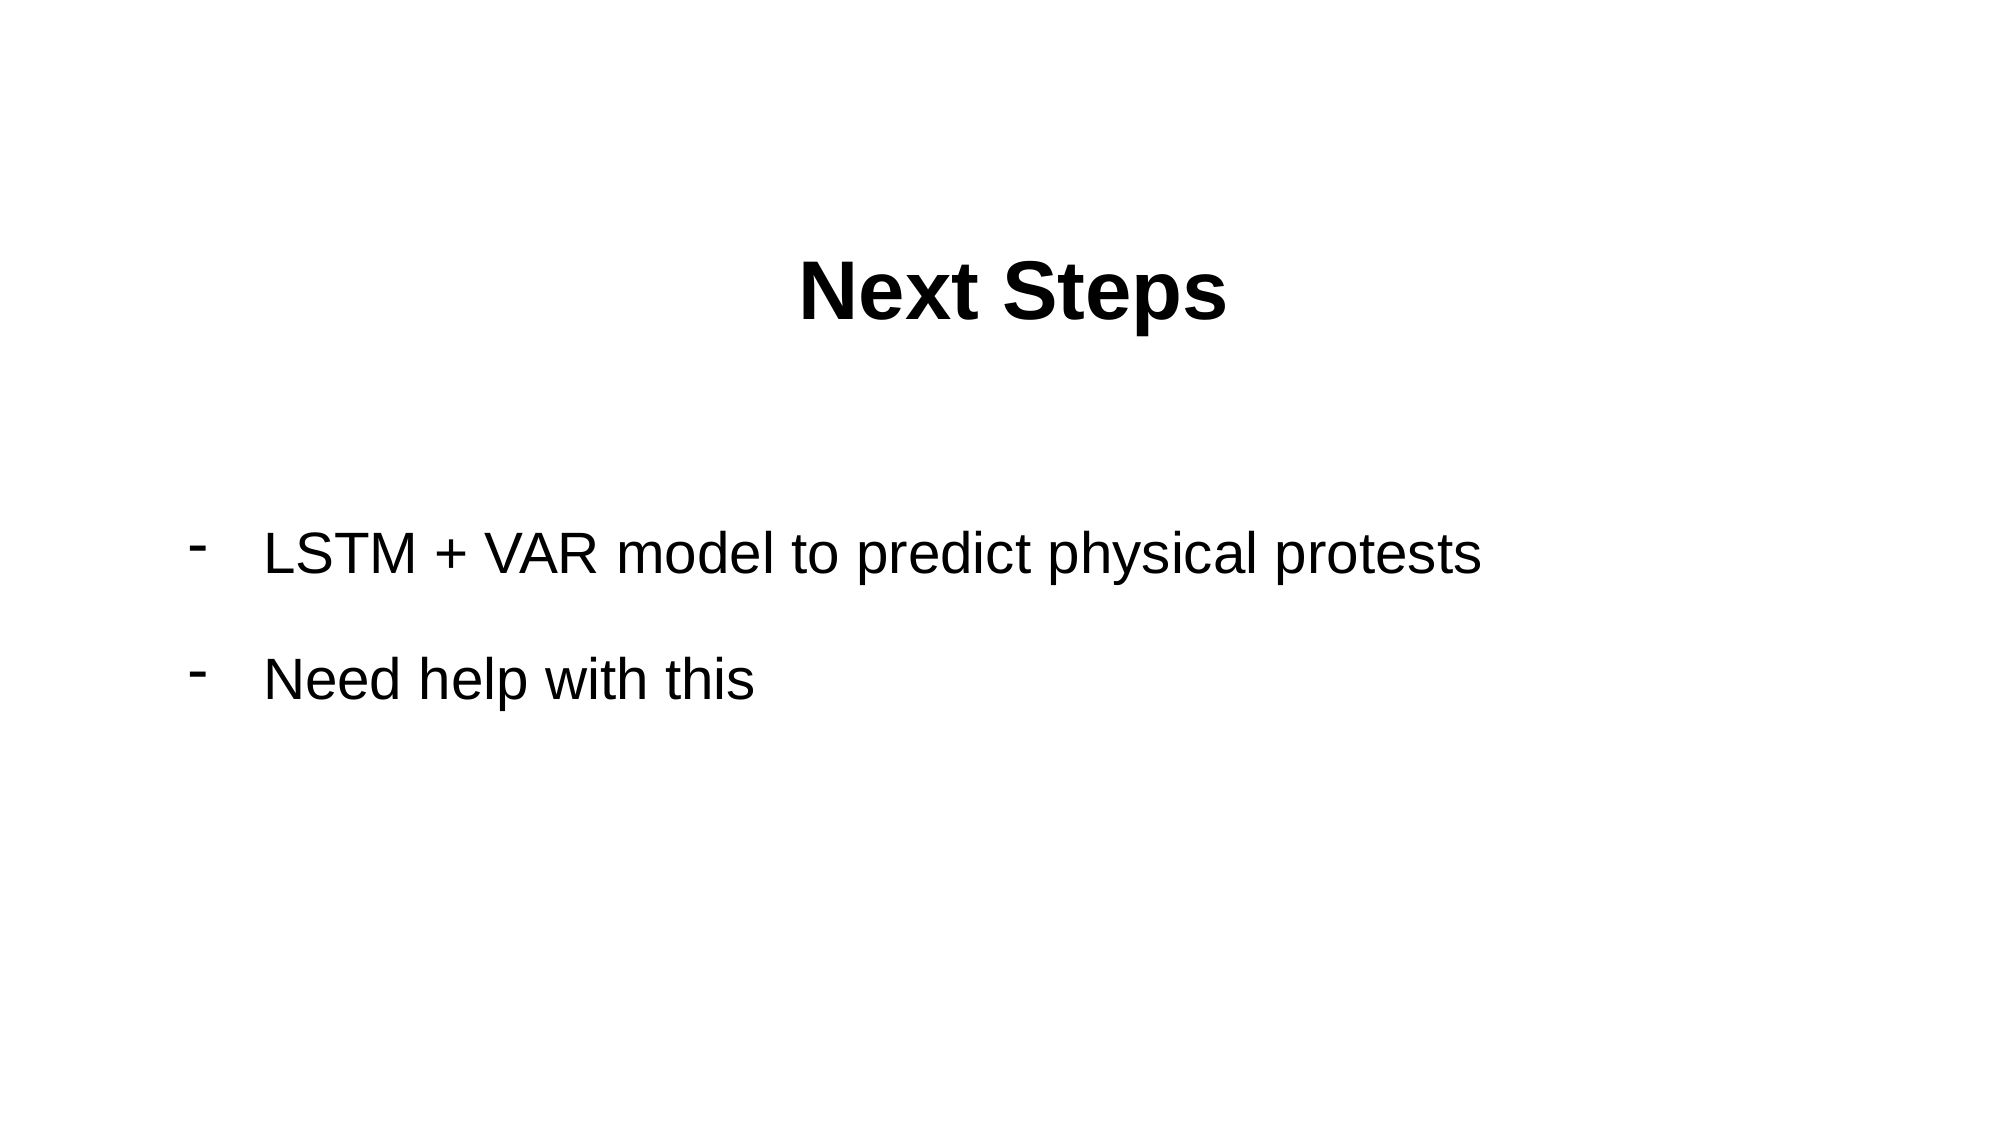

# Next Steps
LSTM + VAR model to predict physical protests

Need help with this